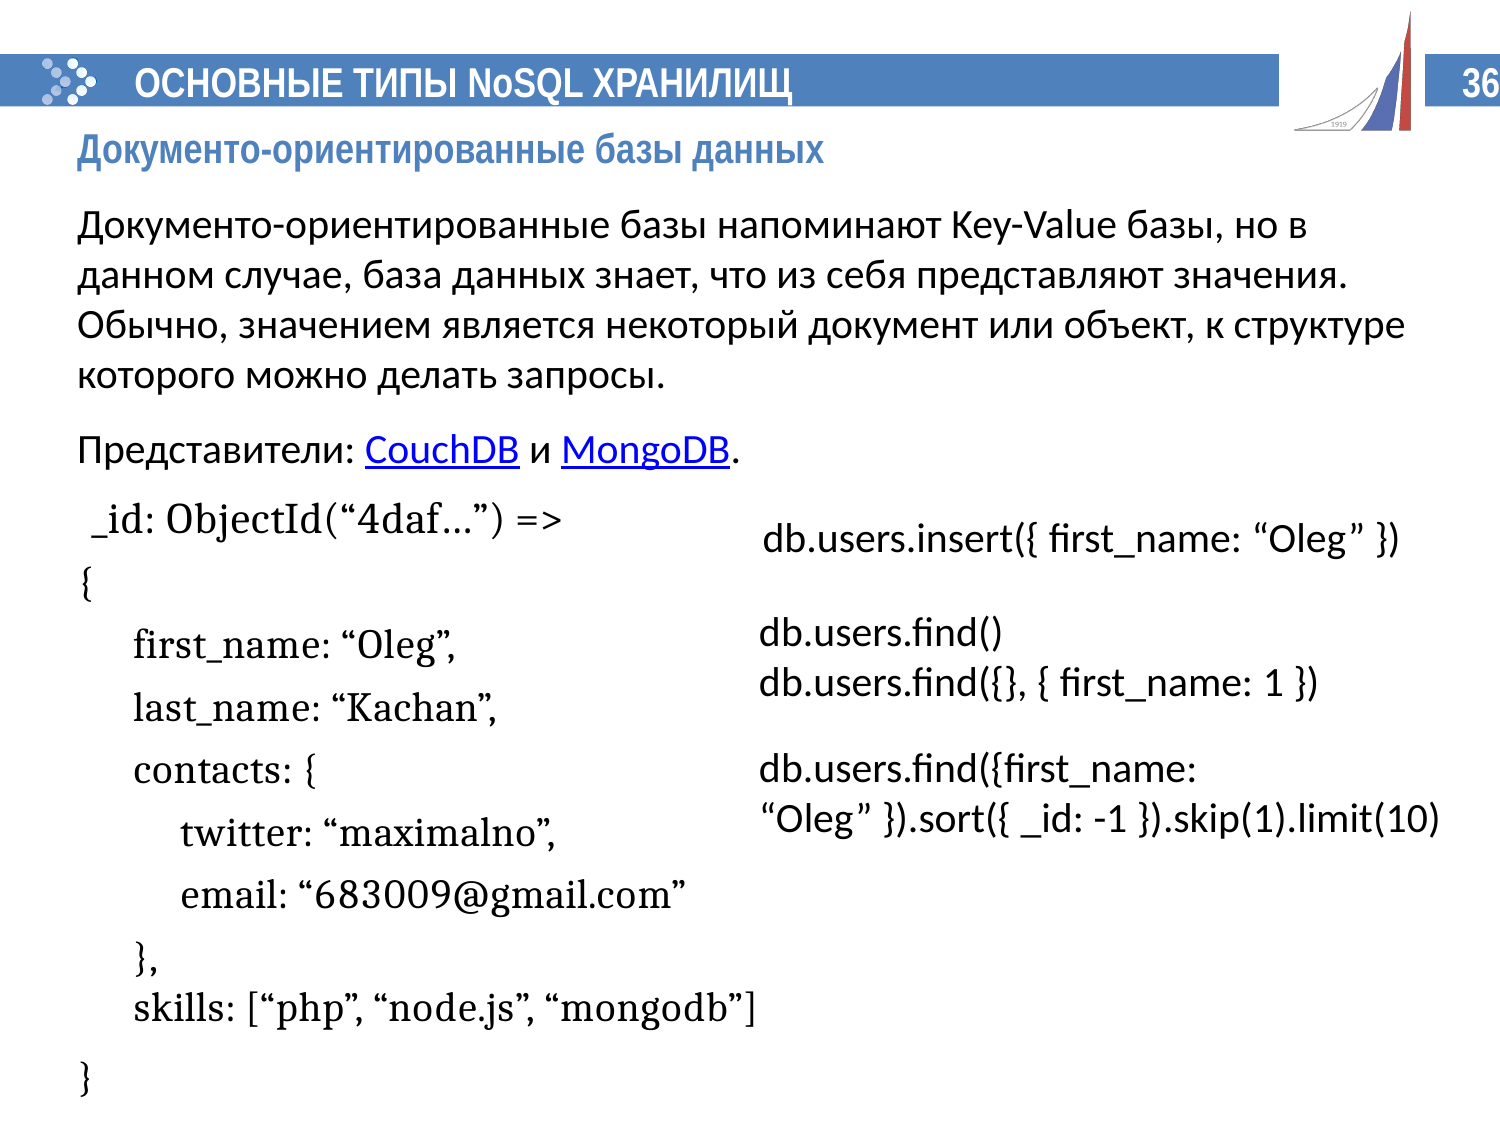

ОСНОВНЫЕ ТИПЫ NoSQL ХРАНИЛИЩ
36
Документо-ориентированные базы данных
Документо-ориентированные базы напоминают Key-Value базы, но в данном случае, база данных знает, что из себя представляют значения. Обычно, значением является некоторый документ или объект, к структуре которого можно делать запросы.
Представители: CouchDB и MongoDB.
_id: ObjectId(“4daf…”) =>
db.users.insert({ first_name: “Oleg” })
{
first_name: “Oleg”,
last_name: “Kachan”,
contacts: {
twitter: “maximalno”,
email: “683009@gmail.com”
},
skills: [“php”, “node.js”, “mongodb”]
}
db.users.find()
db.users.find({}, { first_name: 1 })
db.users.find({first_name: “Oleg” }).sort({ _id: -1 }).skip(1).limit(10)